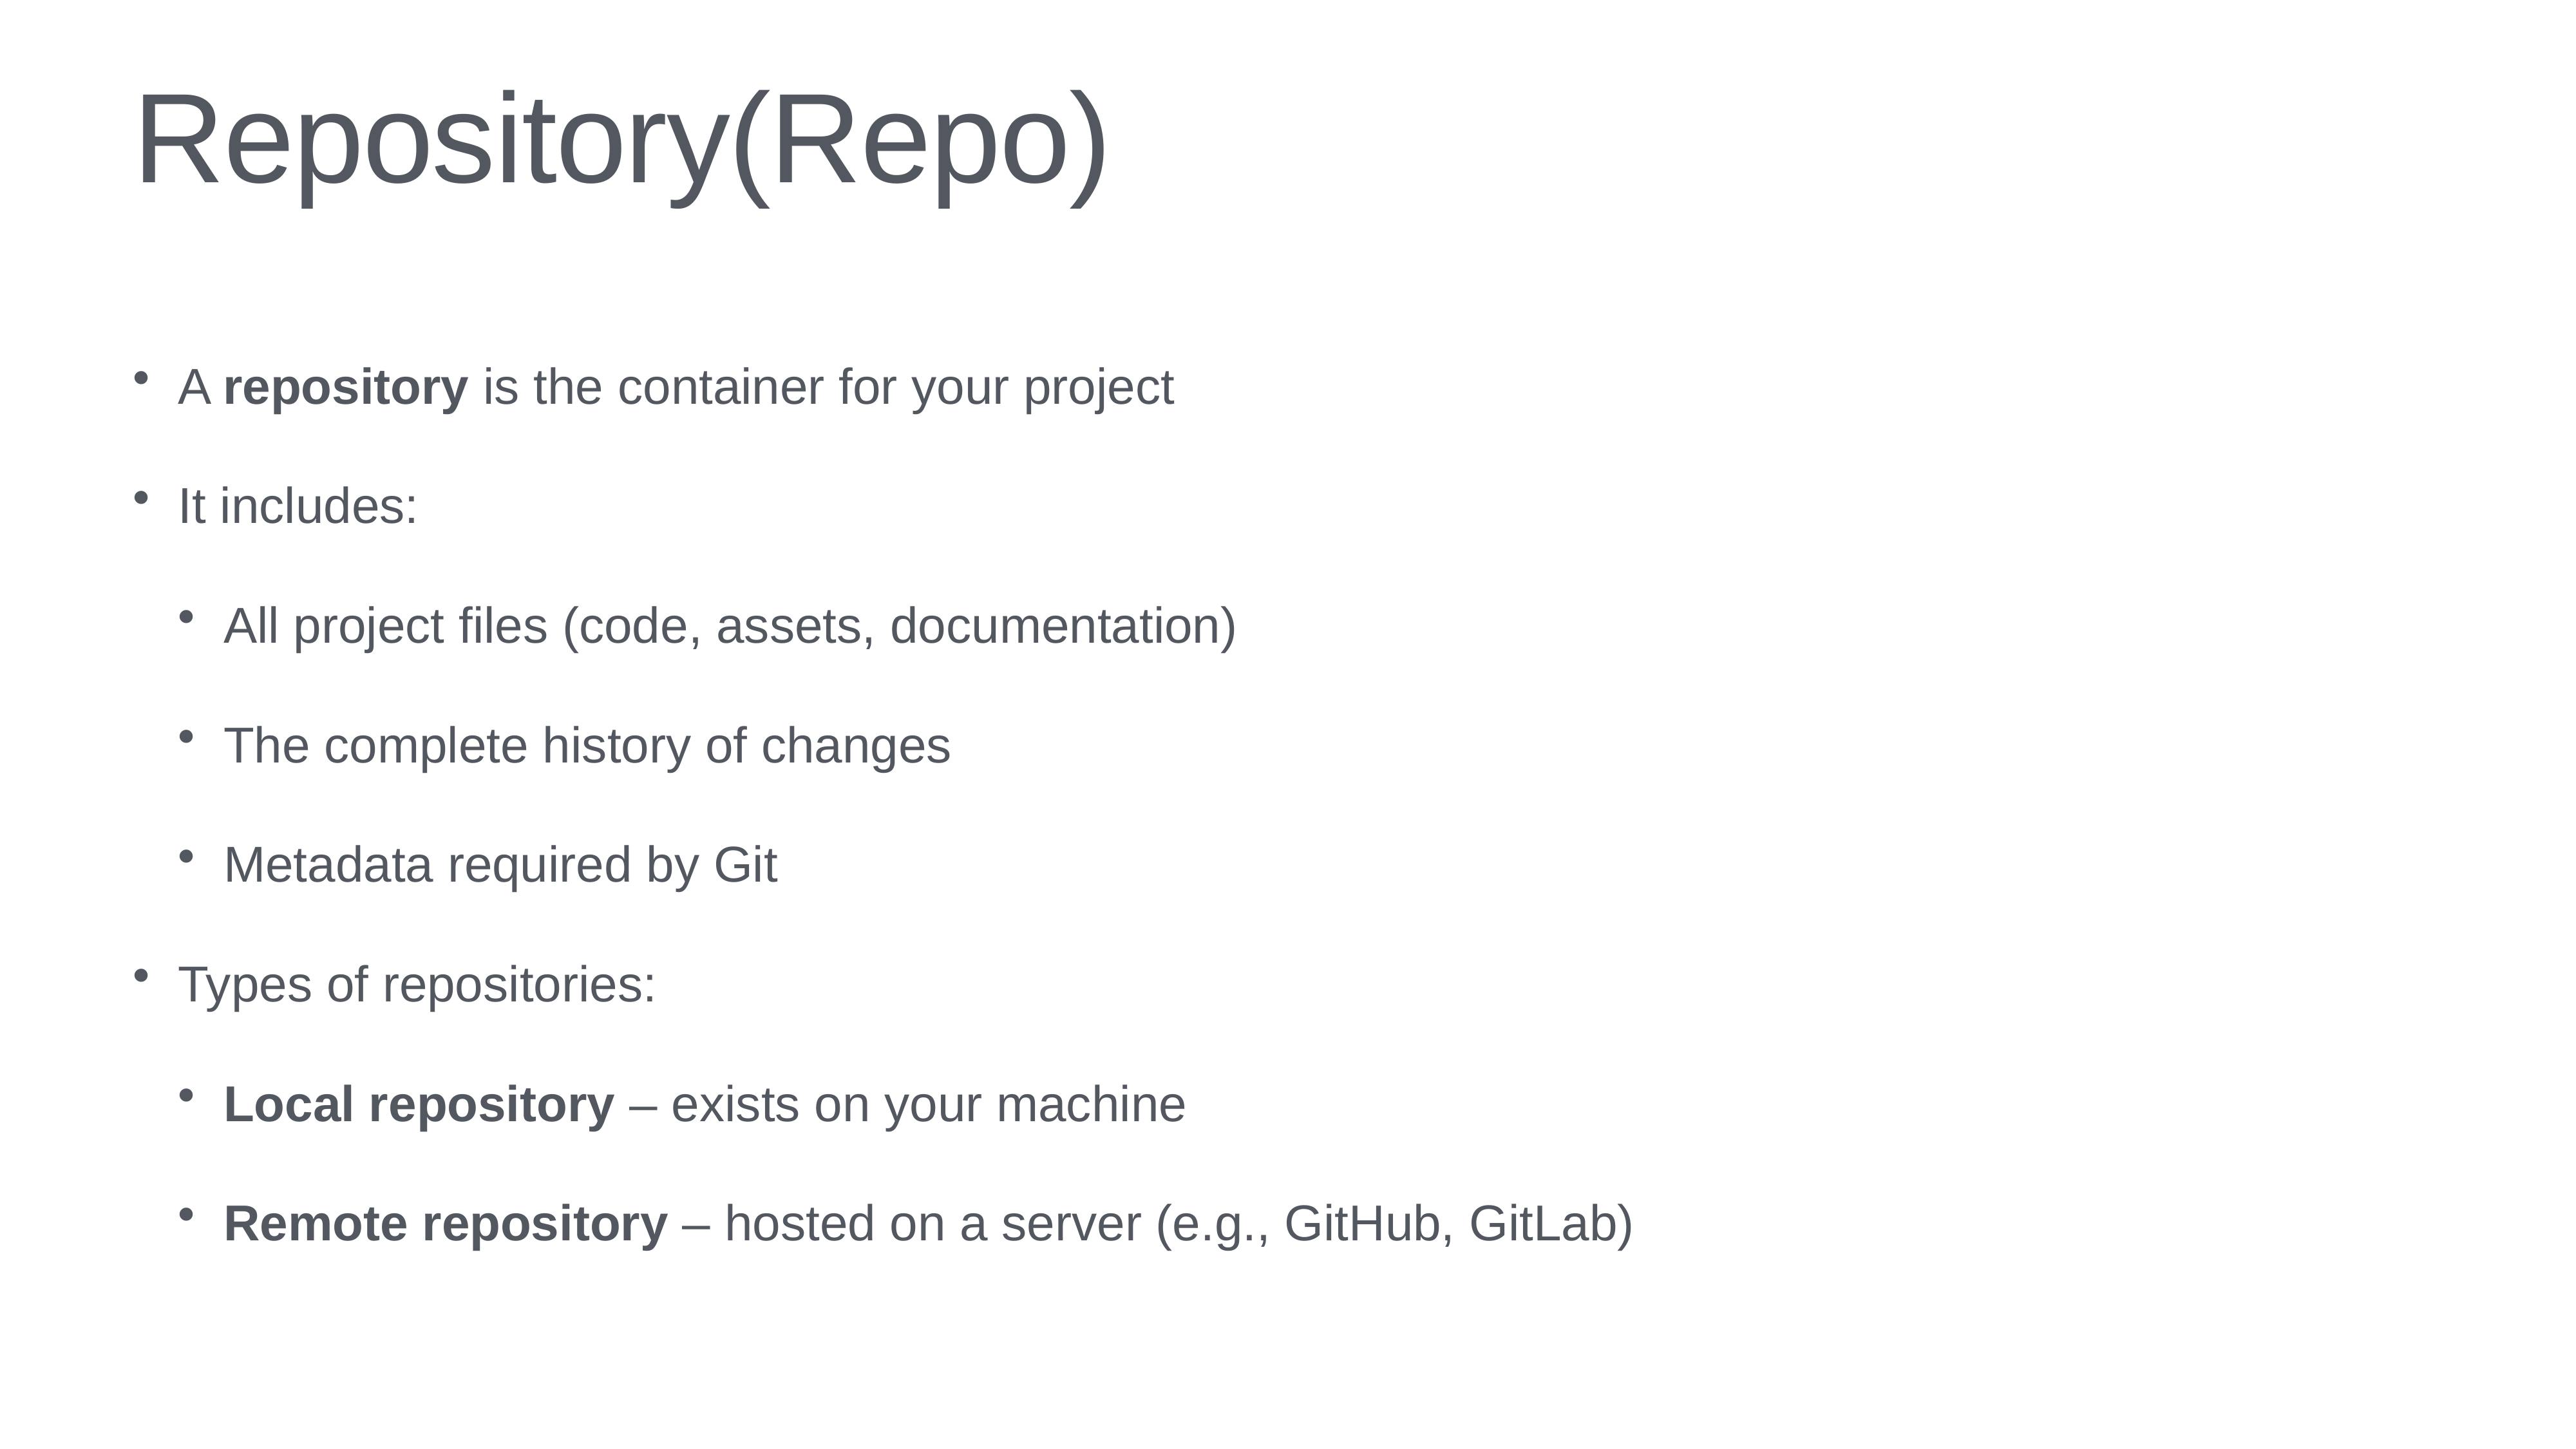

# Repository(Repo)
A repository is the container for your project
It includes:
All project files (code, assets, documentation)
The complete history of changes
Metadata required by Git
Types of repositories:
Local repository – exists on your machine
Remote repository – hosted on a server (e.g., GitHub, GitLab)